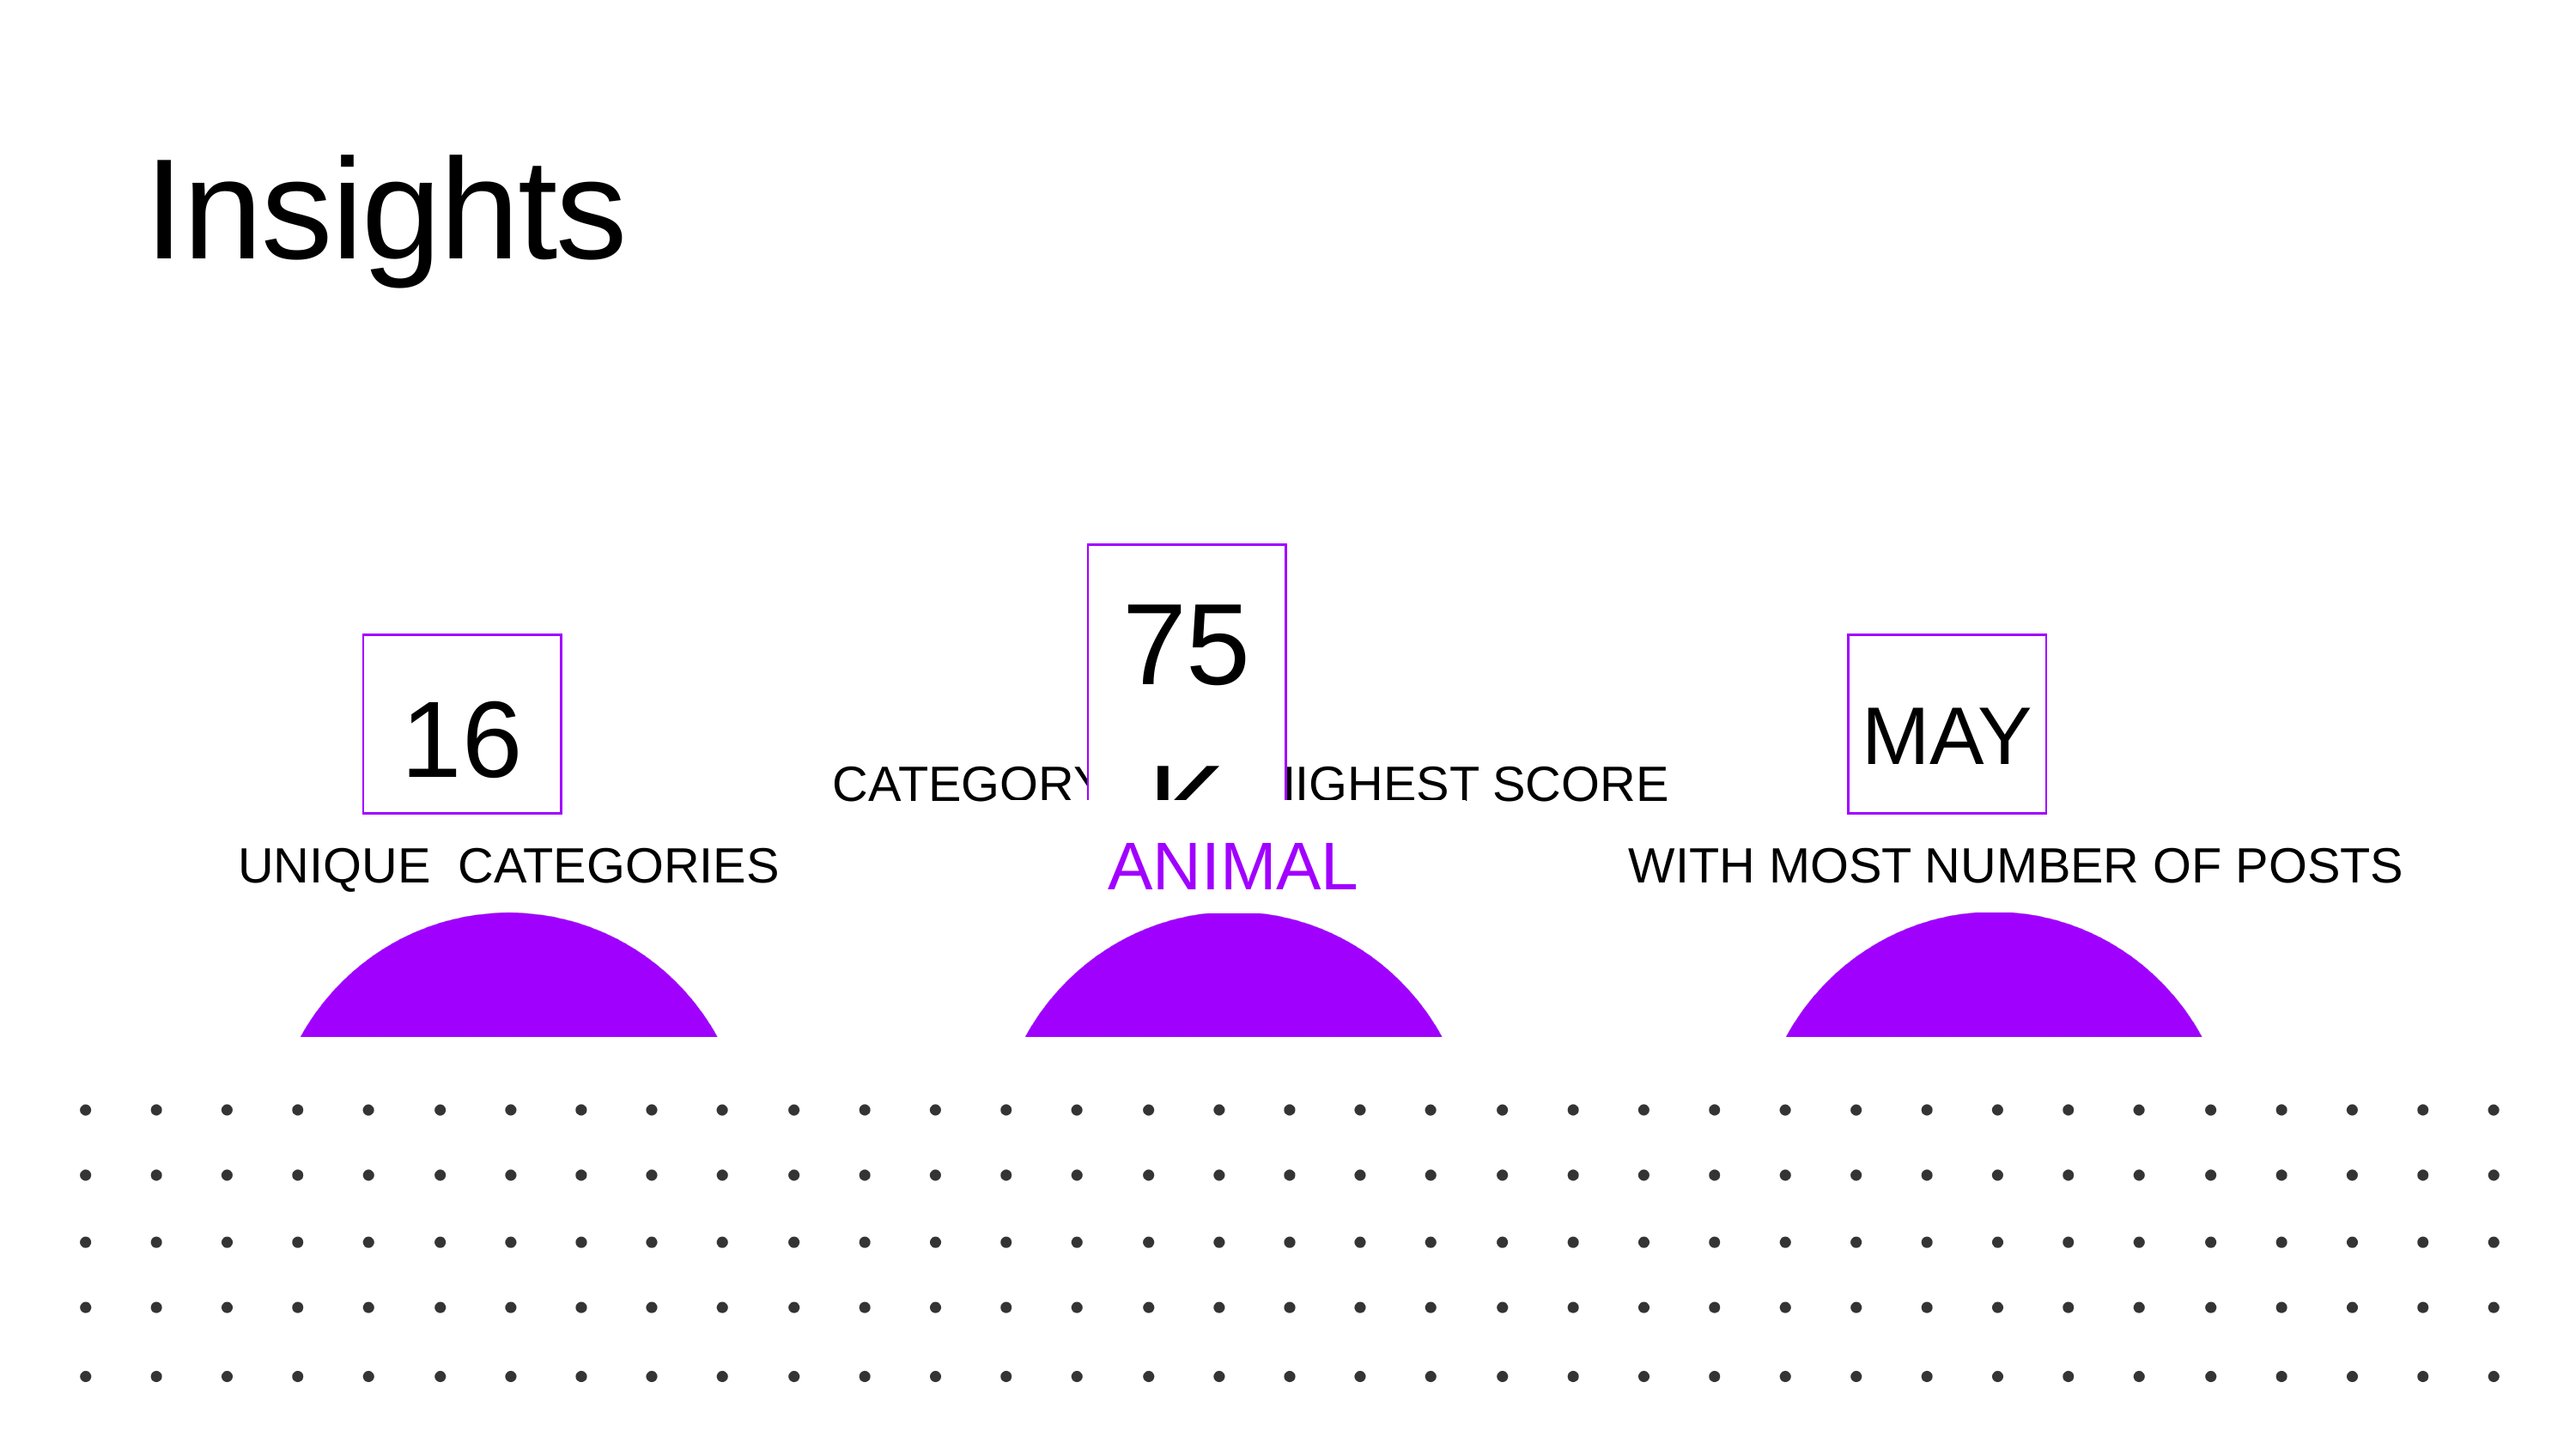

Insights
| 75K |
| --- |
| 16 |
| --- |
| MAY |
| --- |
| CATEGORY WITH HIGHEST SCORE |
| --- |
| ANIMAL |
| --- |
| UNIQUE CATEGORIES |
| --- |
| WITH MOST NUMBER OF POSTS |
| --- |